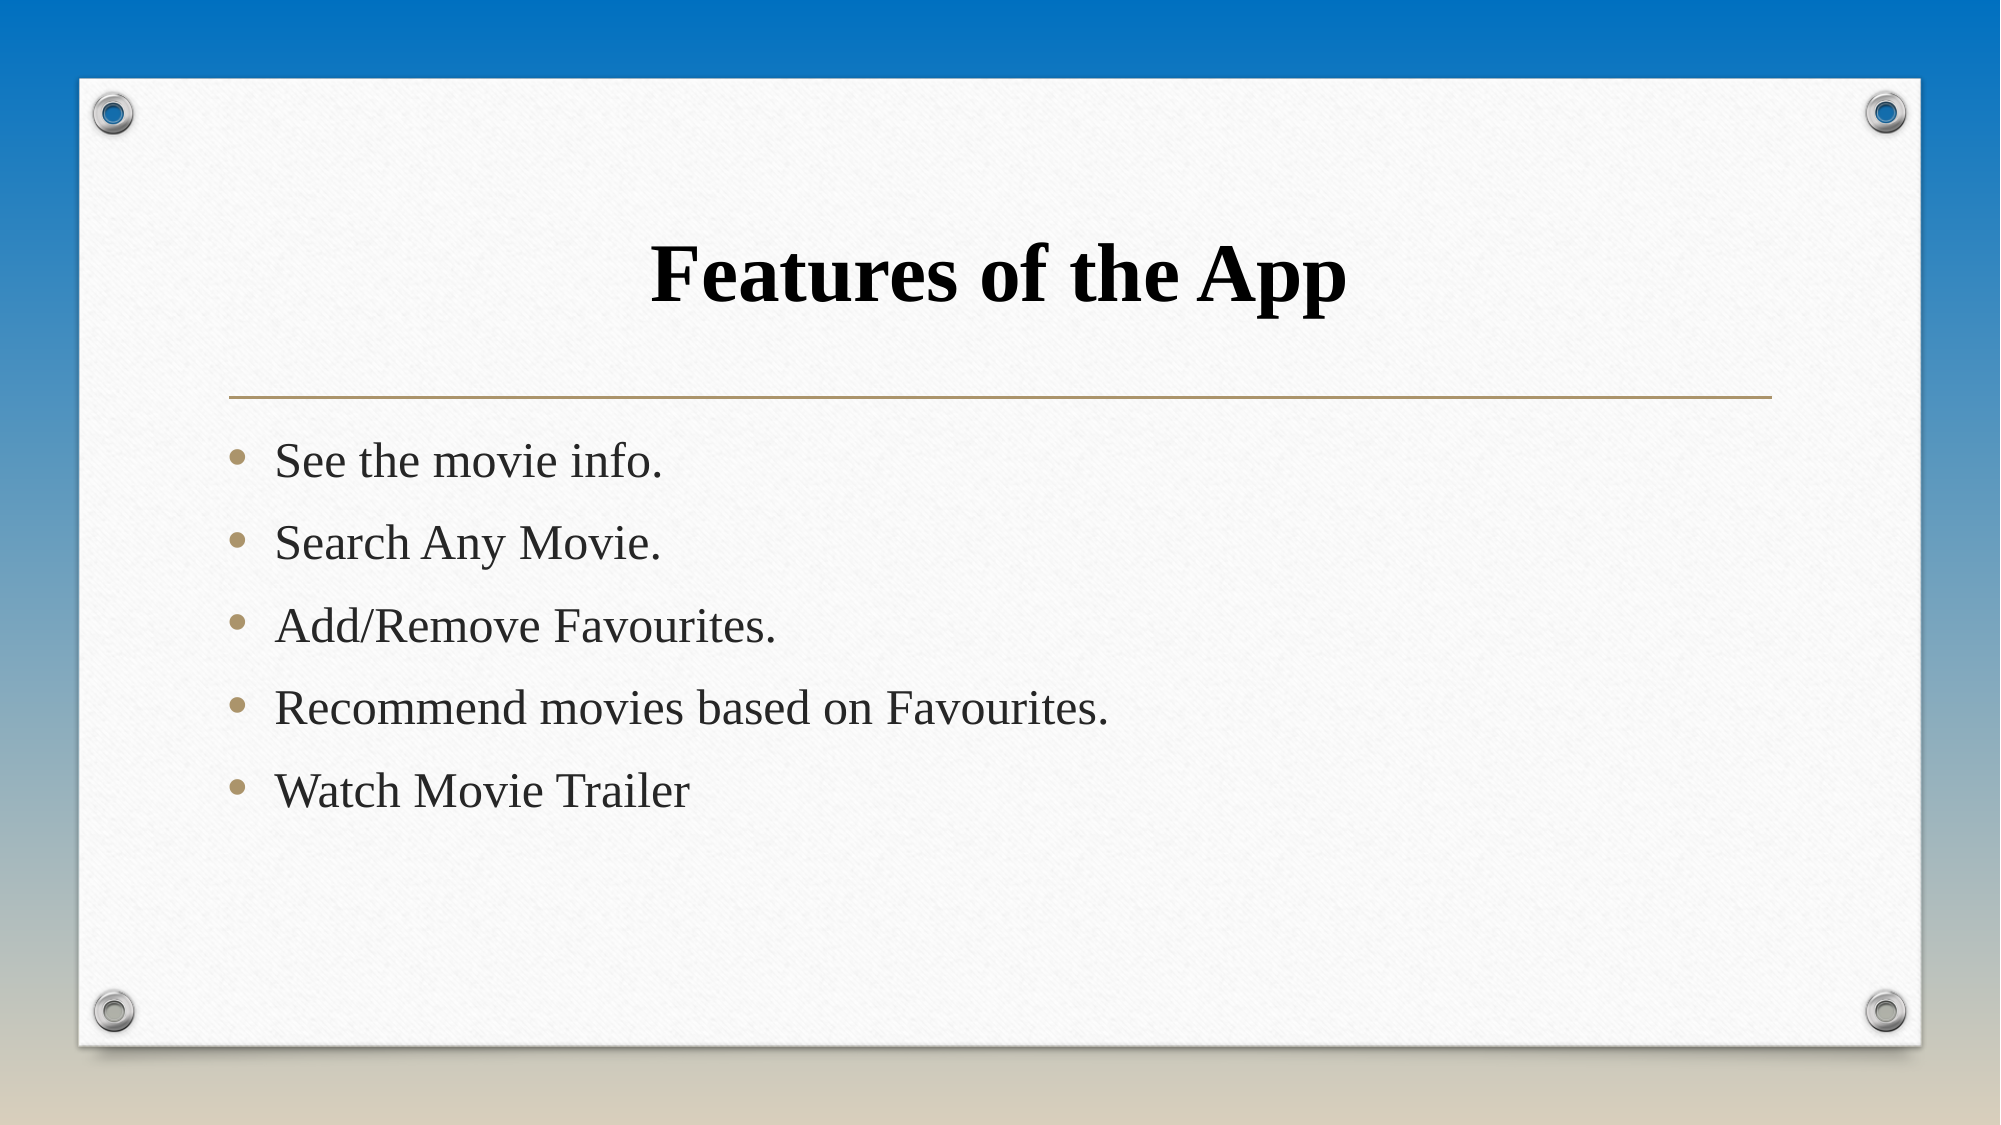

# Features of the App
See the movie info.
Search Any Movie.
Add/Remove Favourites.
Recommend movies based on Favourites.
Watch Movie Trailer